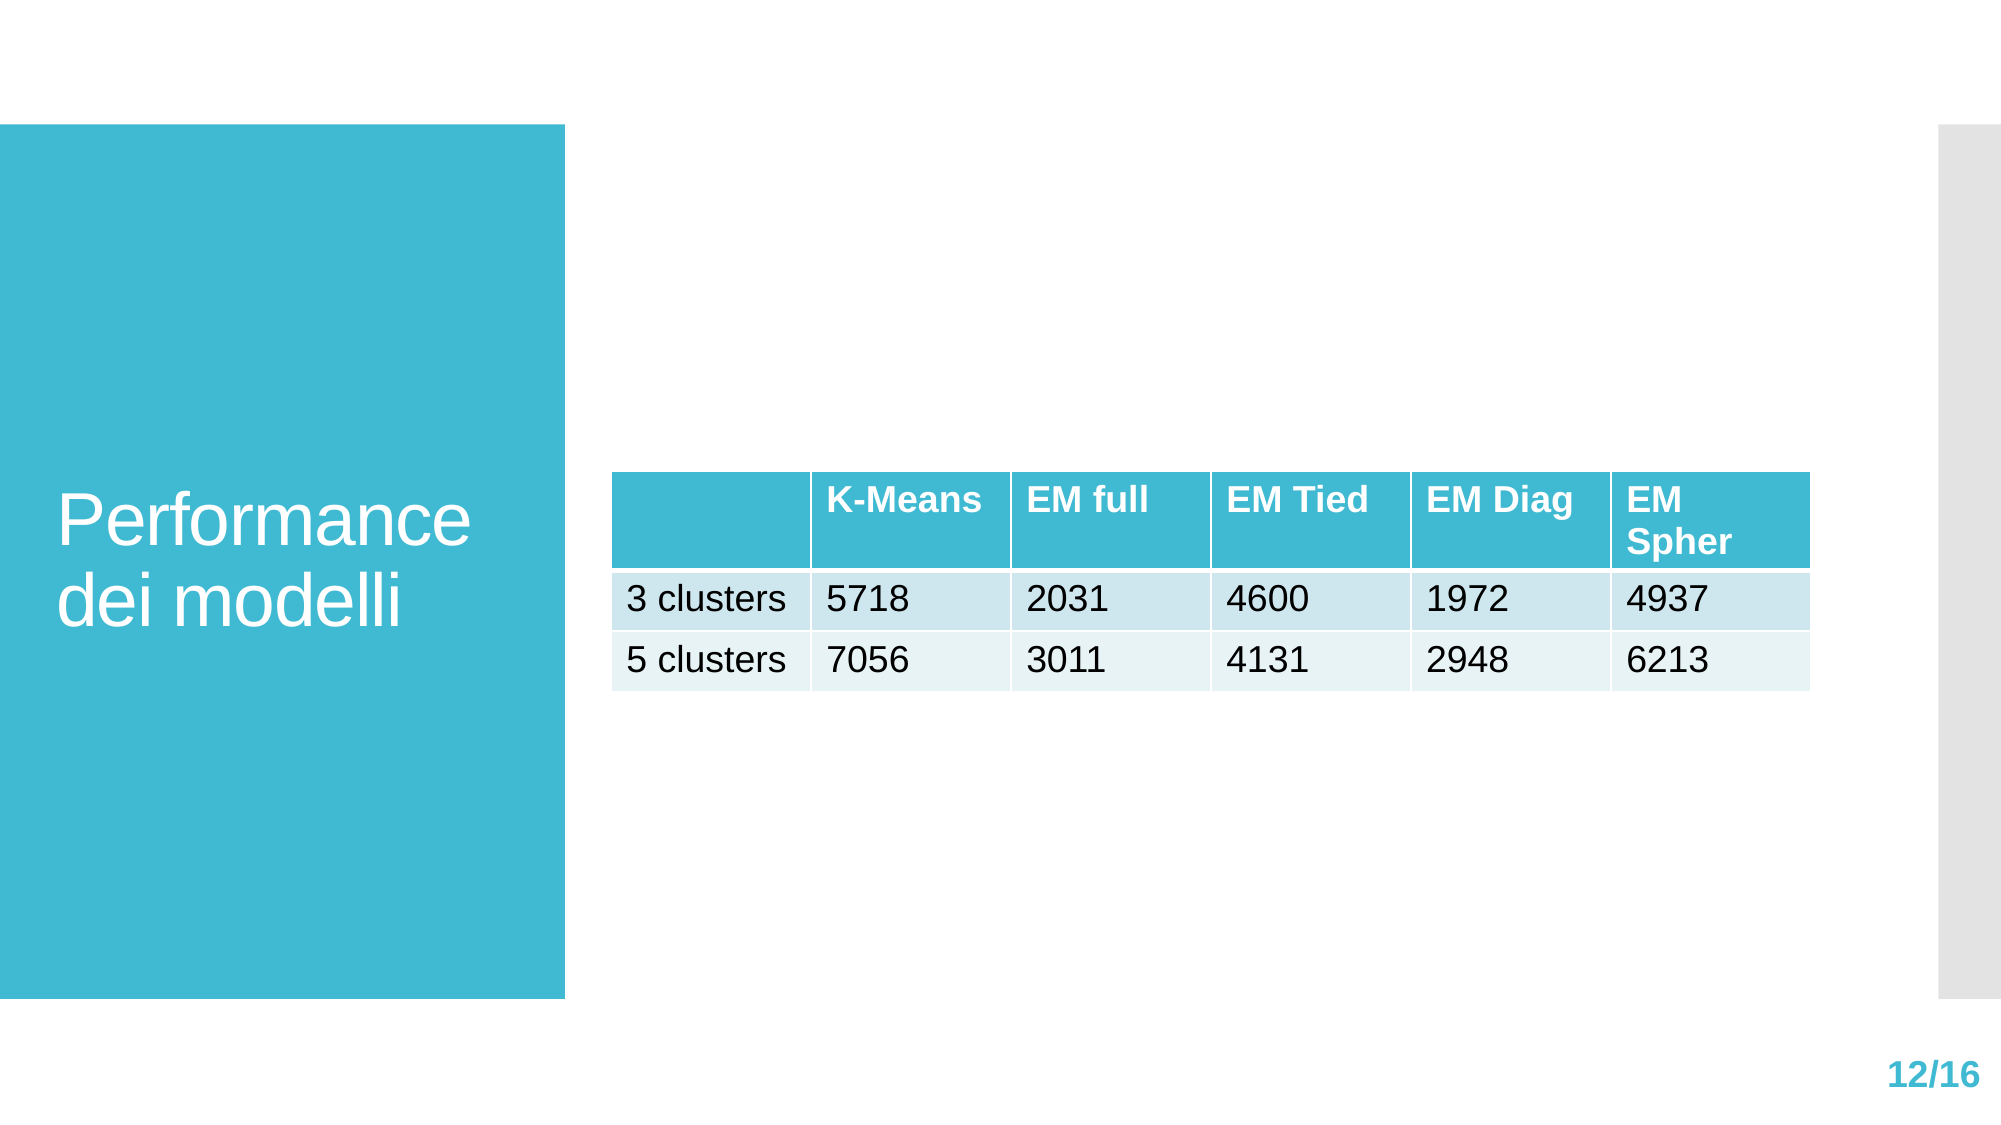

# Performance dei modelli
|  | K-Means | EM full | EM Tied | EM Diag | EM Spher |
| --- | --- | --- | --- | --- | --- |
| 3 clusters | 5718 | 2031 | 4600 | 1972 | 4937 |
| 5 clusters | 7056 | 3011 | 4131 | 2948 | 6213 |
12/16